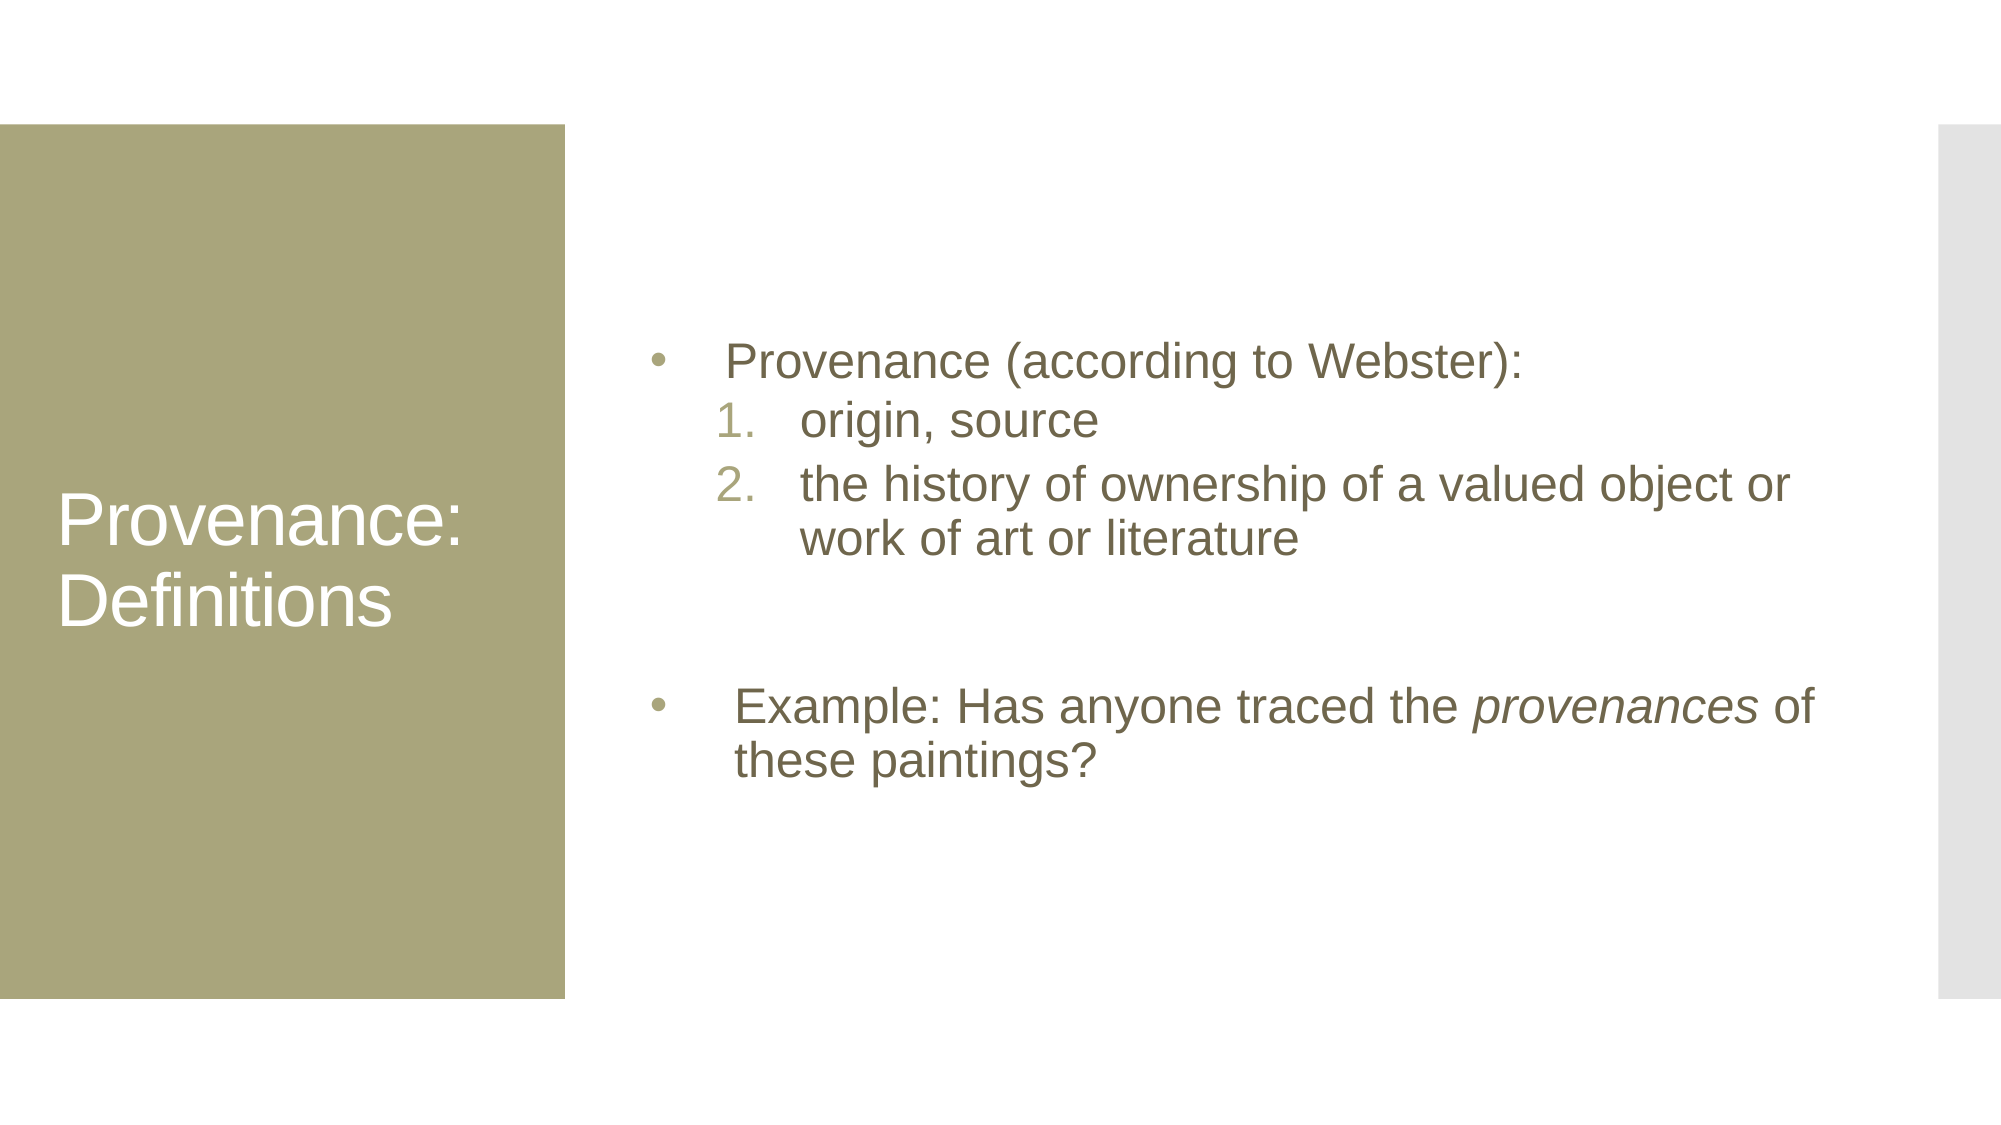

Provenance (according to Webster):
origin, source
the history of ownership of a valued object or work of art or literature

Example: Has anyone traced the provenances of these paintings?
# Provenance: Definitions